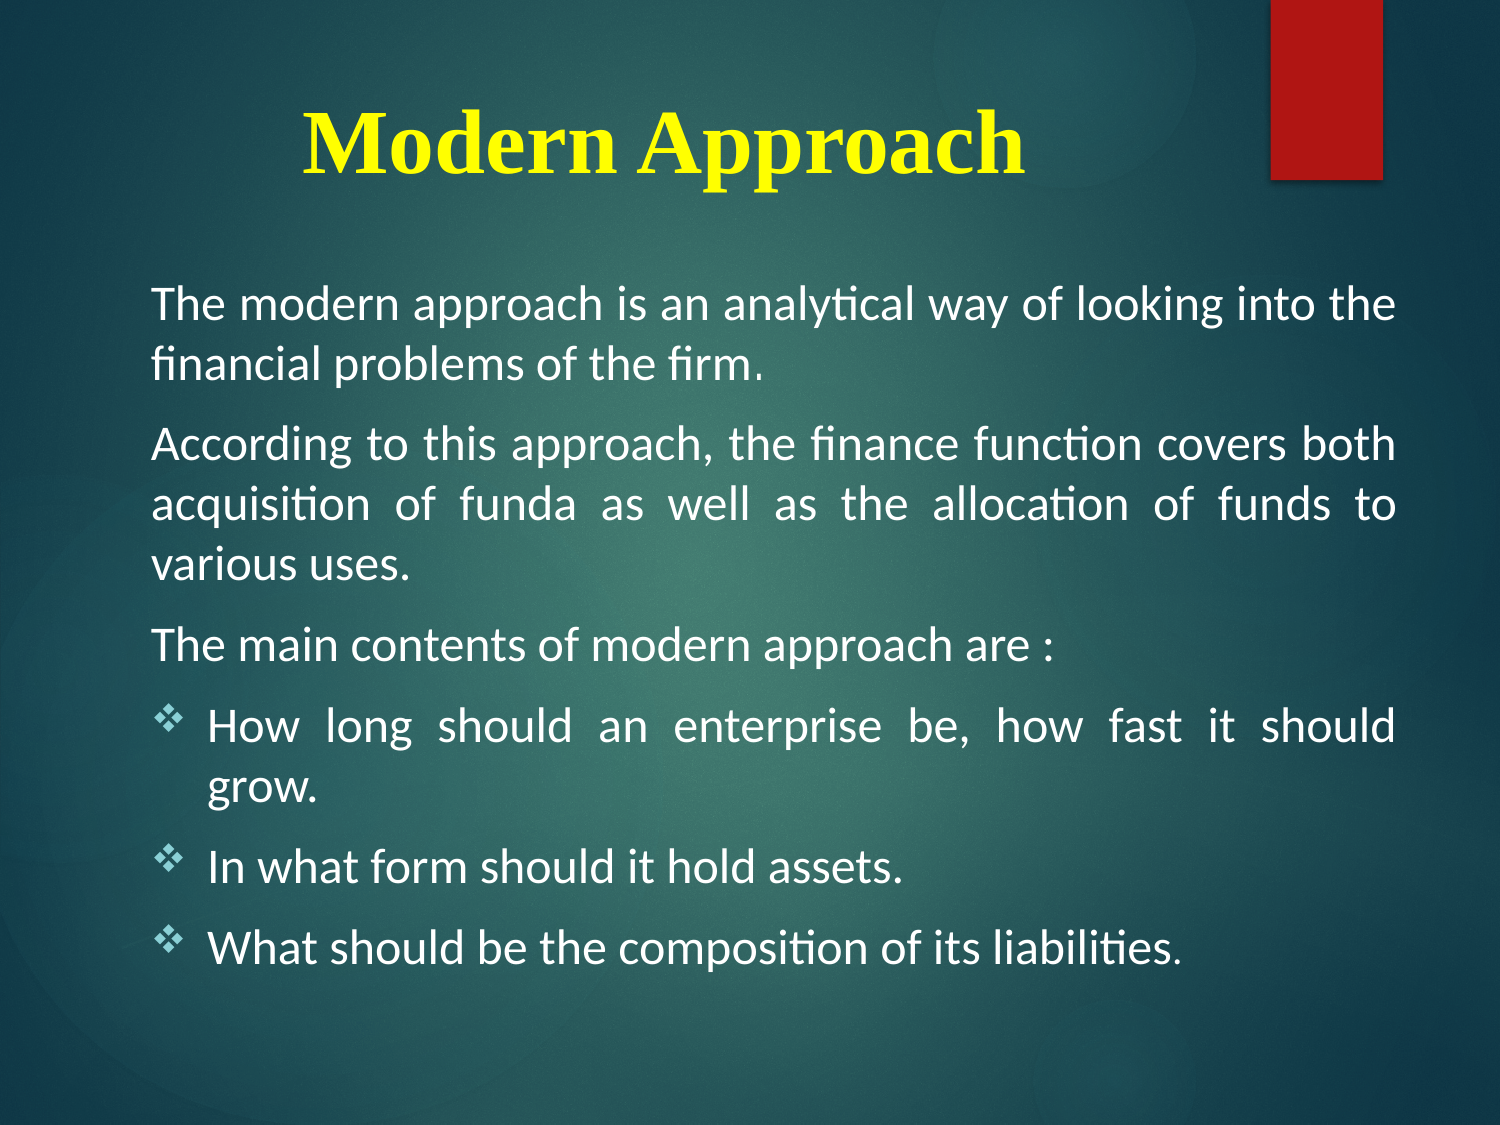

# Modern Approach
The modern approach is an analytical way of looking into the financial problems of the firm.
According to this approach, the finance function covers both acquisition of funda as well as the allocation of funds to various uses.
The main contents of modern approach are :
How long should an enterprise be, how fast it should grow.
In what form should it hold assets.
What should be the composition of its liabilities.